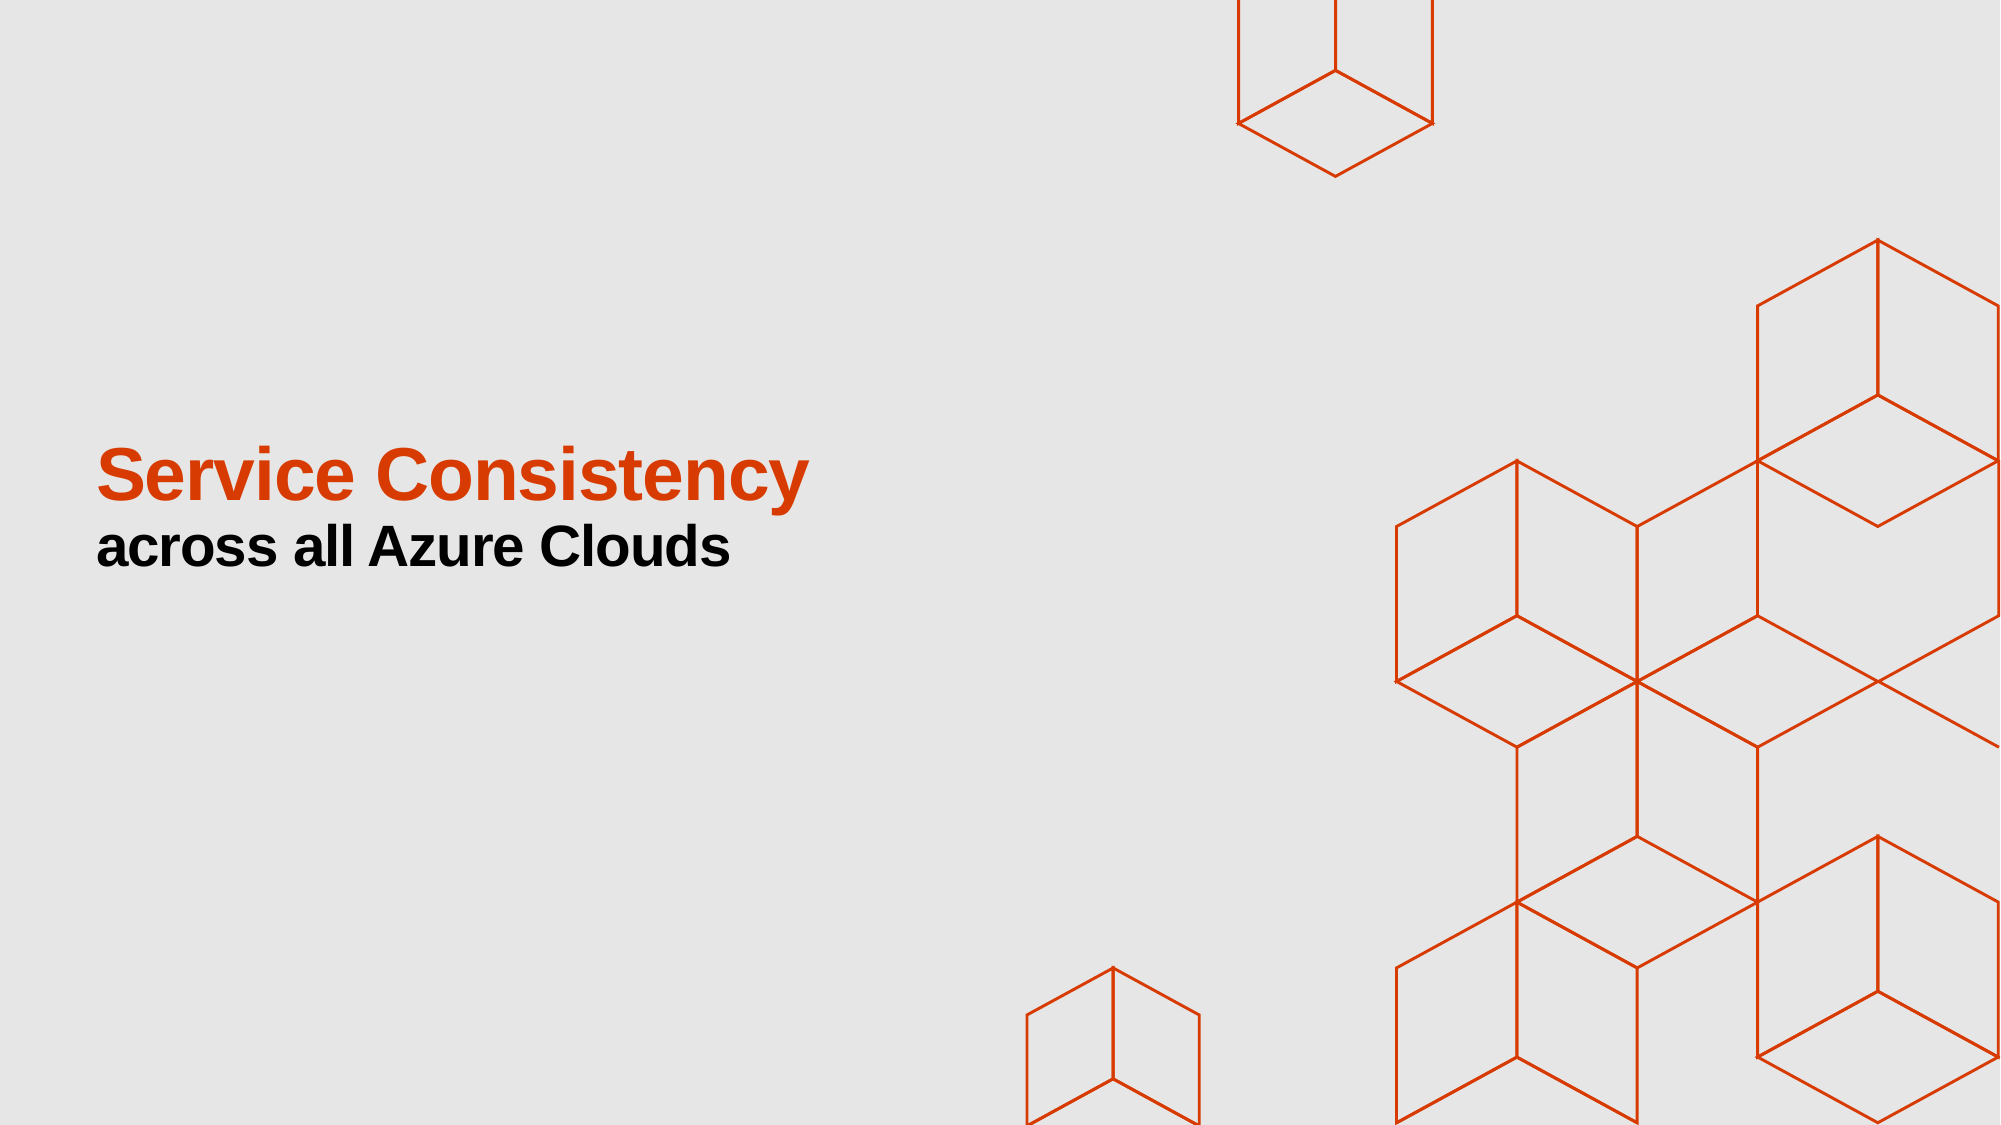

# Service Consistency across all Azure Clouds